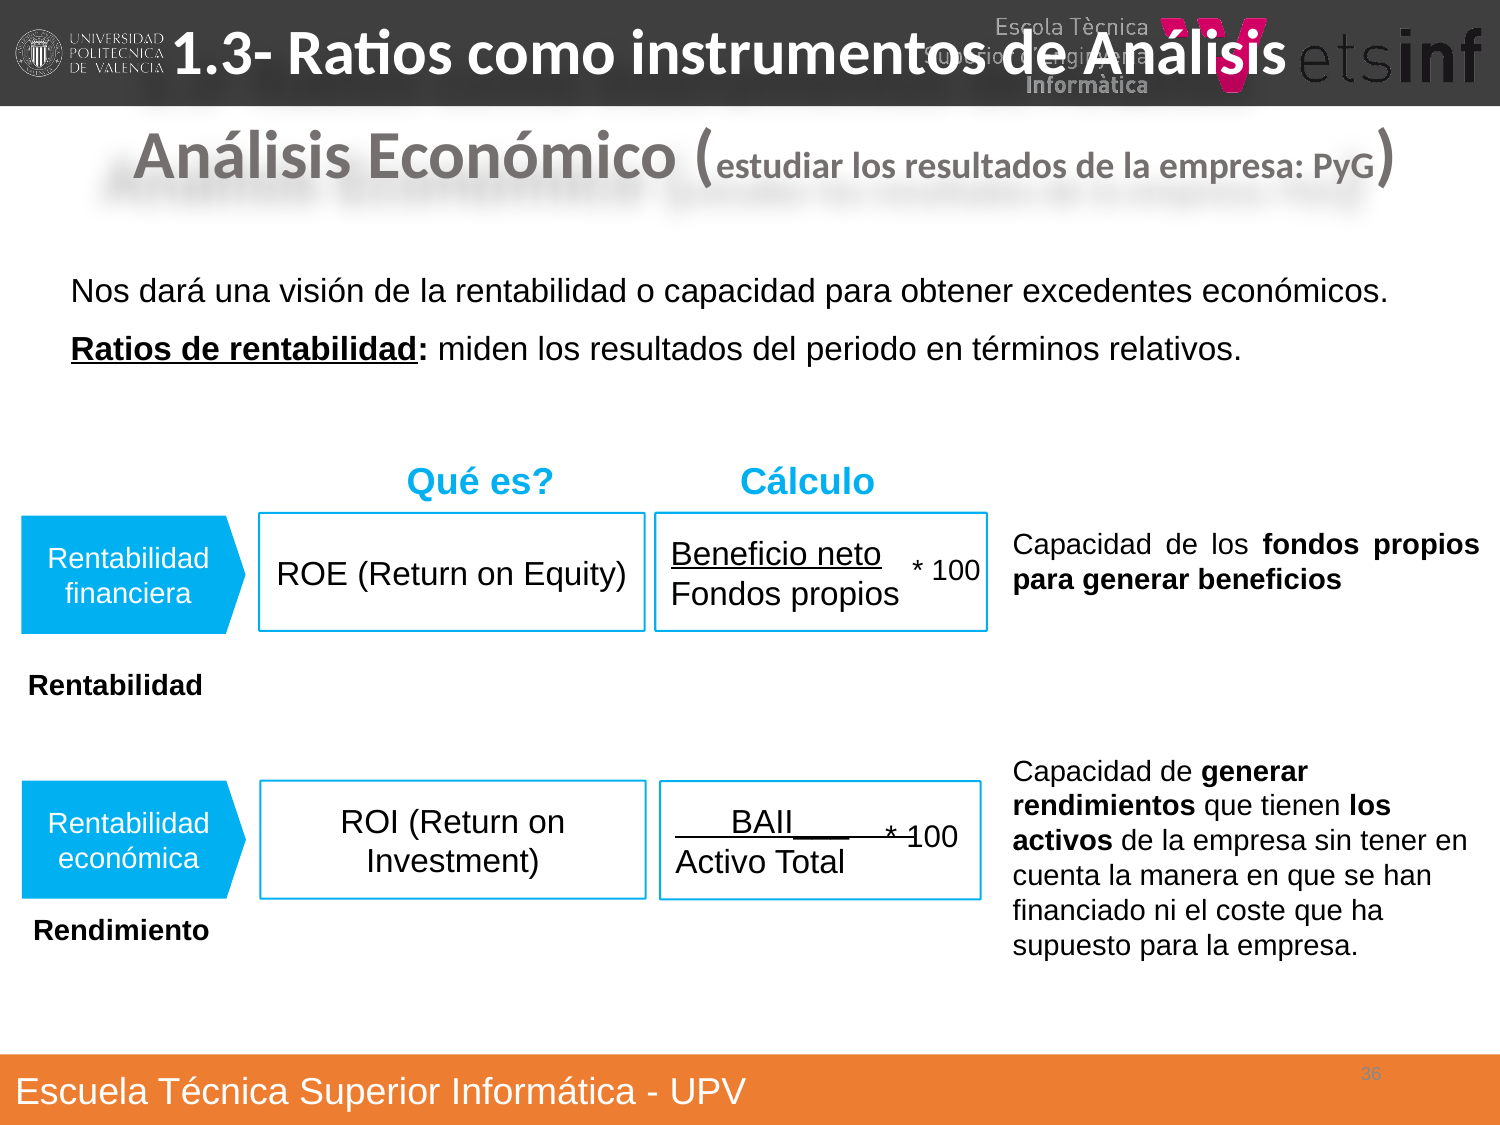

1.3- Ratios como instrumentos de Análisis
# Análisis Económico (estudiar los resultados de la empresa: PyG)
Nos dará una visión de la rentabilidad o capacidad para obtener excedentes económicos.
Ratios de rentabilidad: miden los resultados del periodo en términos relativos.
Qué es?
Cálculo
Beneficio neto
Fondos propios
ROE (Return on Equity)
Rentabilidad financiera
Capacidad de los fondos propios para generar beneficios
* 100
Rentabilidad
Capacidad de generar rendimientos que tienen los activos de la empresa sin tener en cuenta la manera en que se han financiado ni el coste que ha supuesto para la empresa.
Rentabilidad económica
ROI (Return on Investment)
      BAII___
Activo Total
* 100
Rendimiento
36